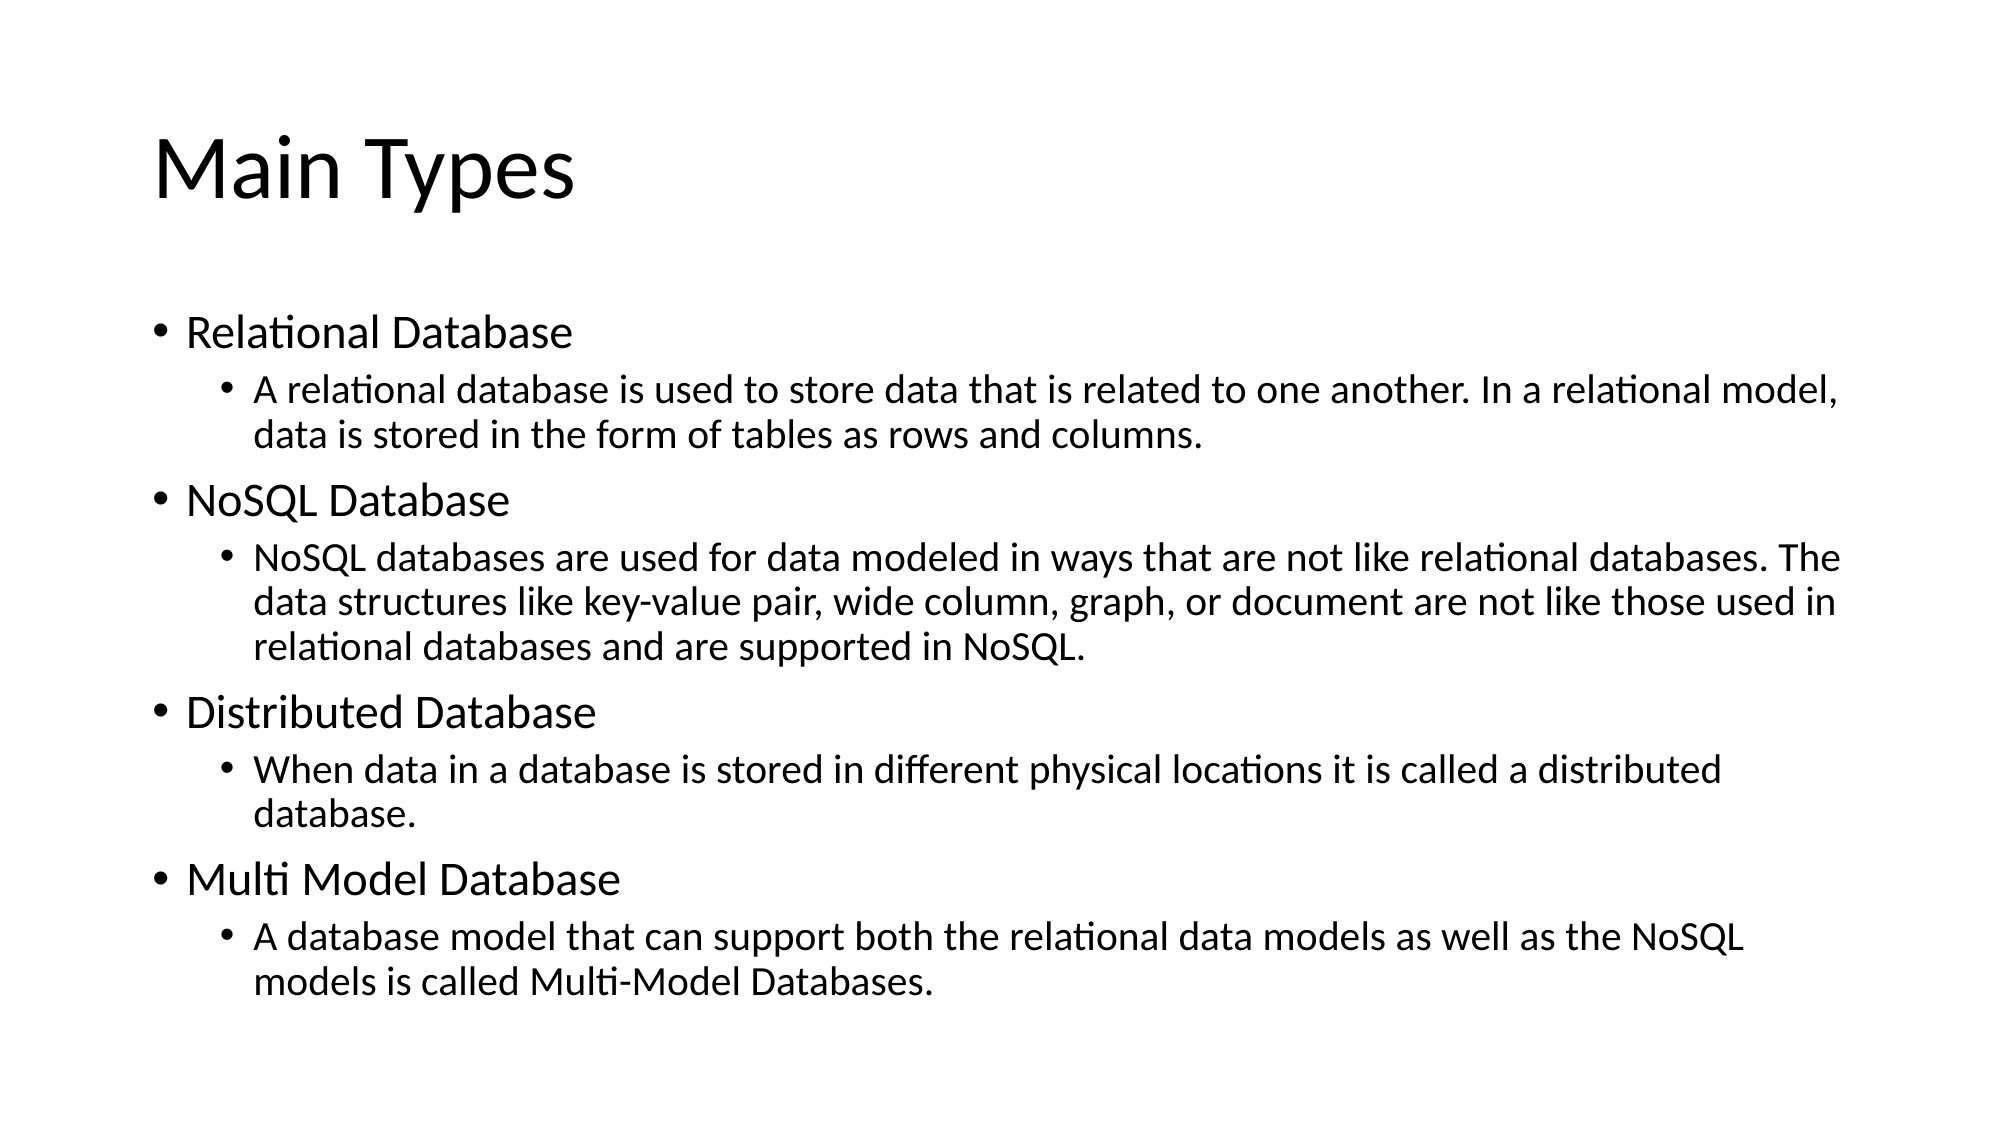

# Main Types
Relational Database
A relational database is used to store data that is related to one another. In a relational model, data is stored in the form of tables as rows and columns.
NoSQL Database
NoSQL databases are used for data modeled in ways that are not like relational databases. The data structures like key-value pair, wide column, graph, or document are not like those used in relational databases and are supported in NoSQL.
Distributed Database
When data in a database is stored in different physical locations it is called a distributed database.
Multi Model Database
A database model that can support both the relational data models as well as the NoSQL models is called Multi-Model Databases.